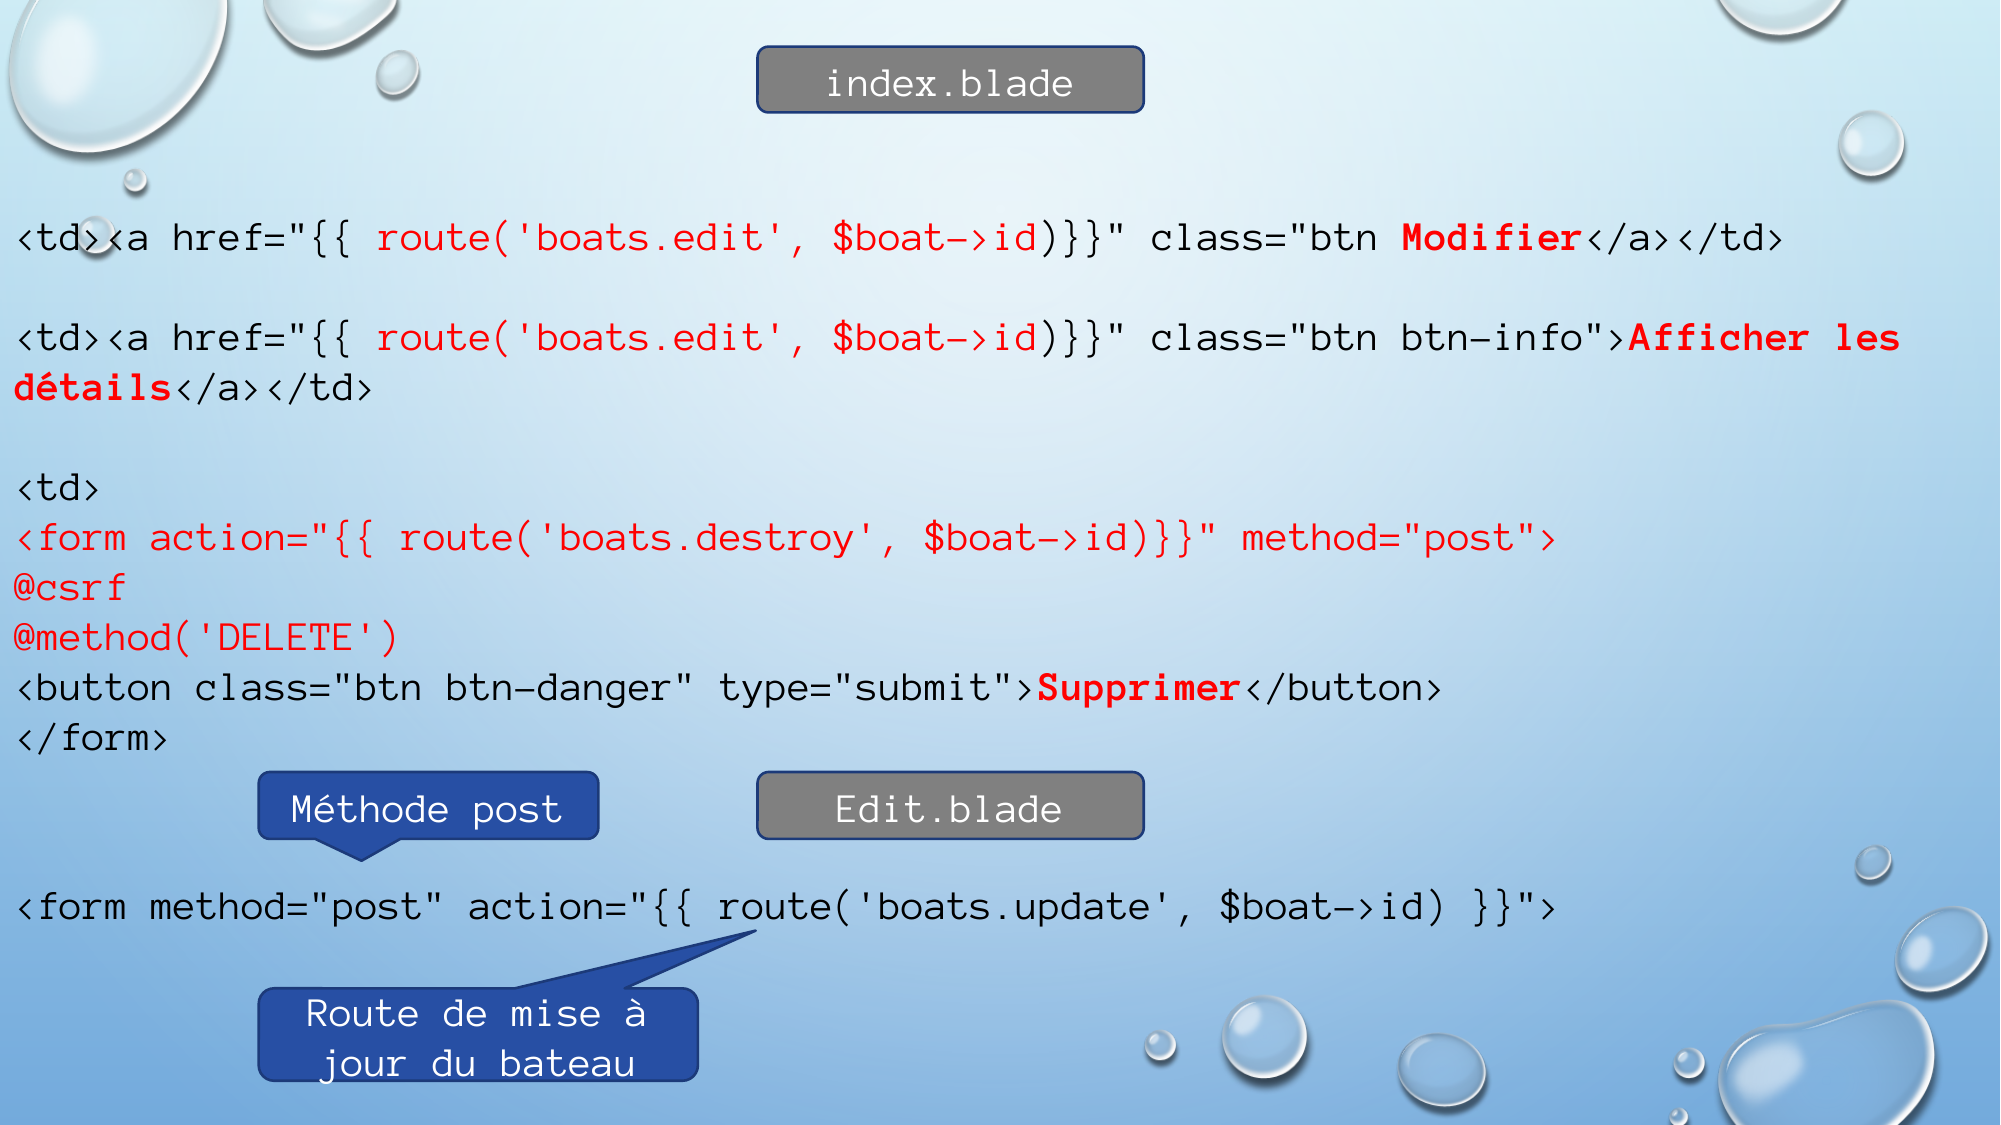

index.blade
<td><a href="{{ route('boats.edit', $boat->id)}}" class="btn Modifier</a></td>

<td><a href="{{ route('boats.edit', $boat->id)}}" class="btn btn-info">Afficher les détails</a></td>

<td>
<form action="{{ route('boats.destroy', $boat->id)}}" method="post">
@csrf
@method('DELETE')
<button class="btn btn-danger" type="submit">Supprimer</button>
</form>
Méthode post
Edit.blade
<form method="post" action="{{ route('boats.update', $boat->id) }}">
Route de mise à jour du bateau